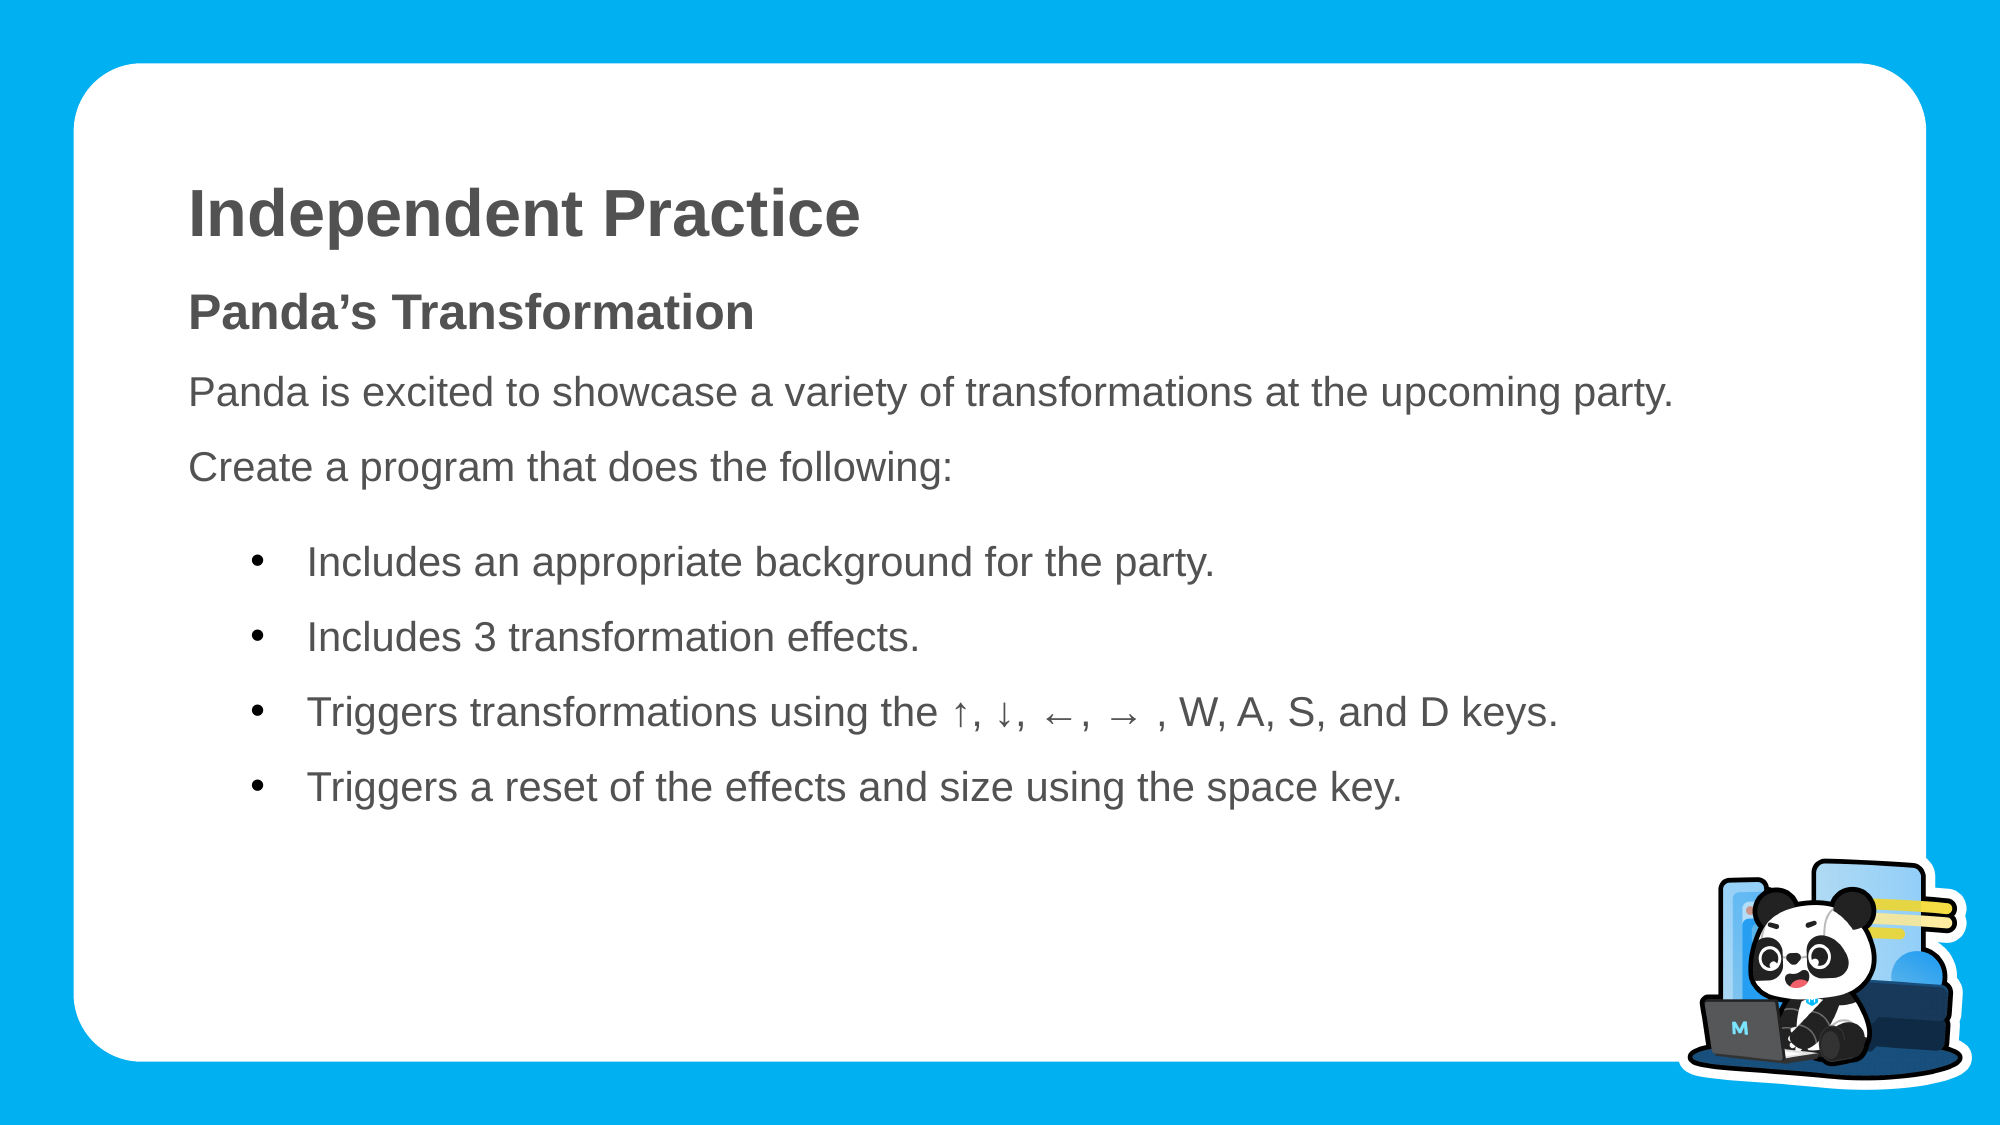

Independent Practice
Panda’s Transformation
Panda is excited to showcase a variety of transformations at the upcoming party.
Create a program that does the following:
Includes an appropriate background for the party.
Includes 3 transformation effects.
Triggers transformations using the ↑, ↓, ←, → , W, A, S, and D keys.
Triggers a reset of the effects and size using the space key.